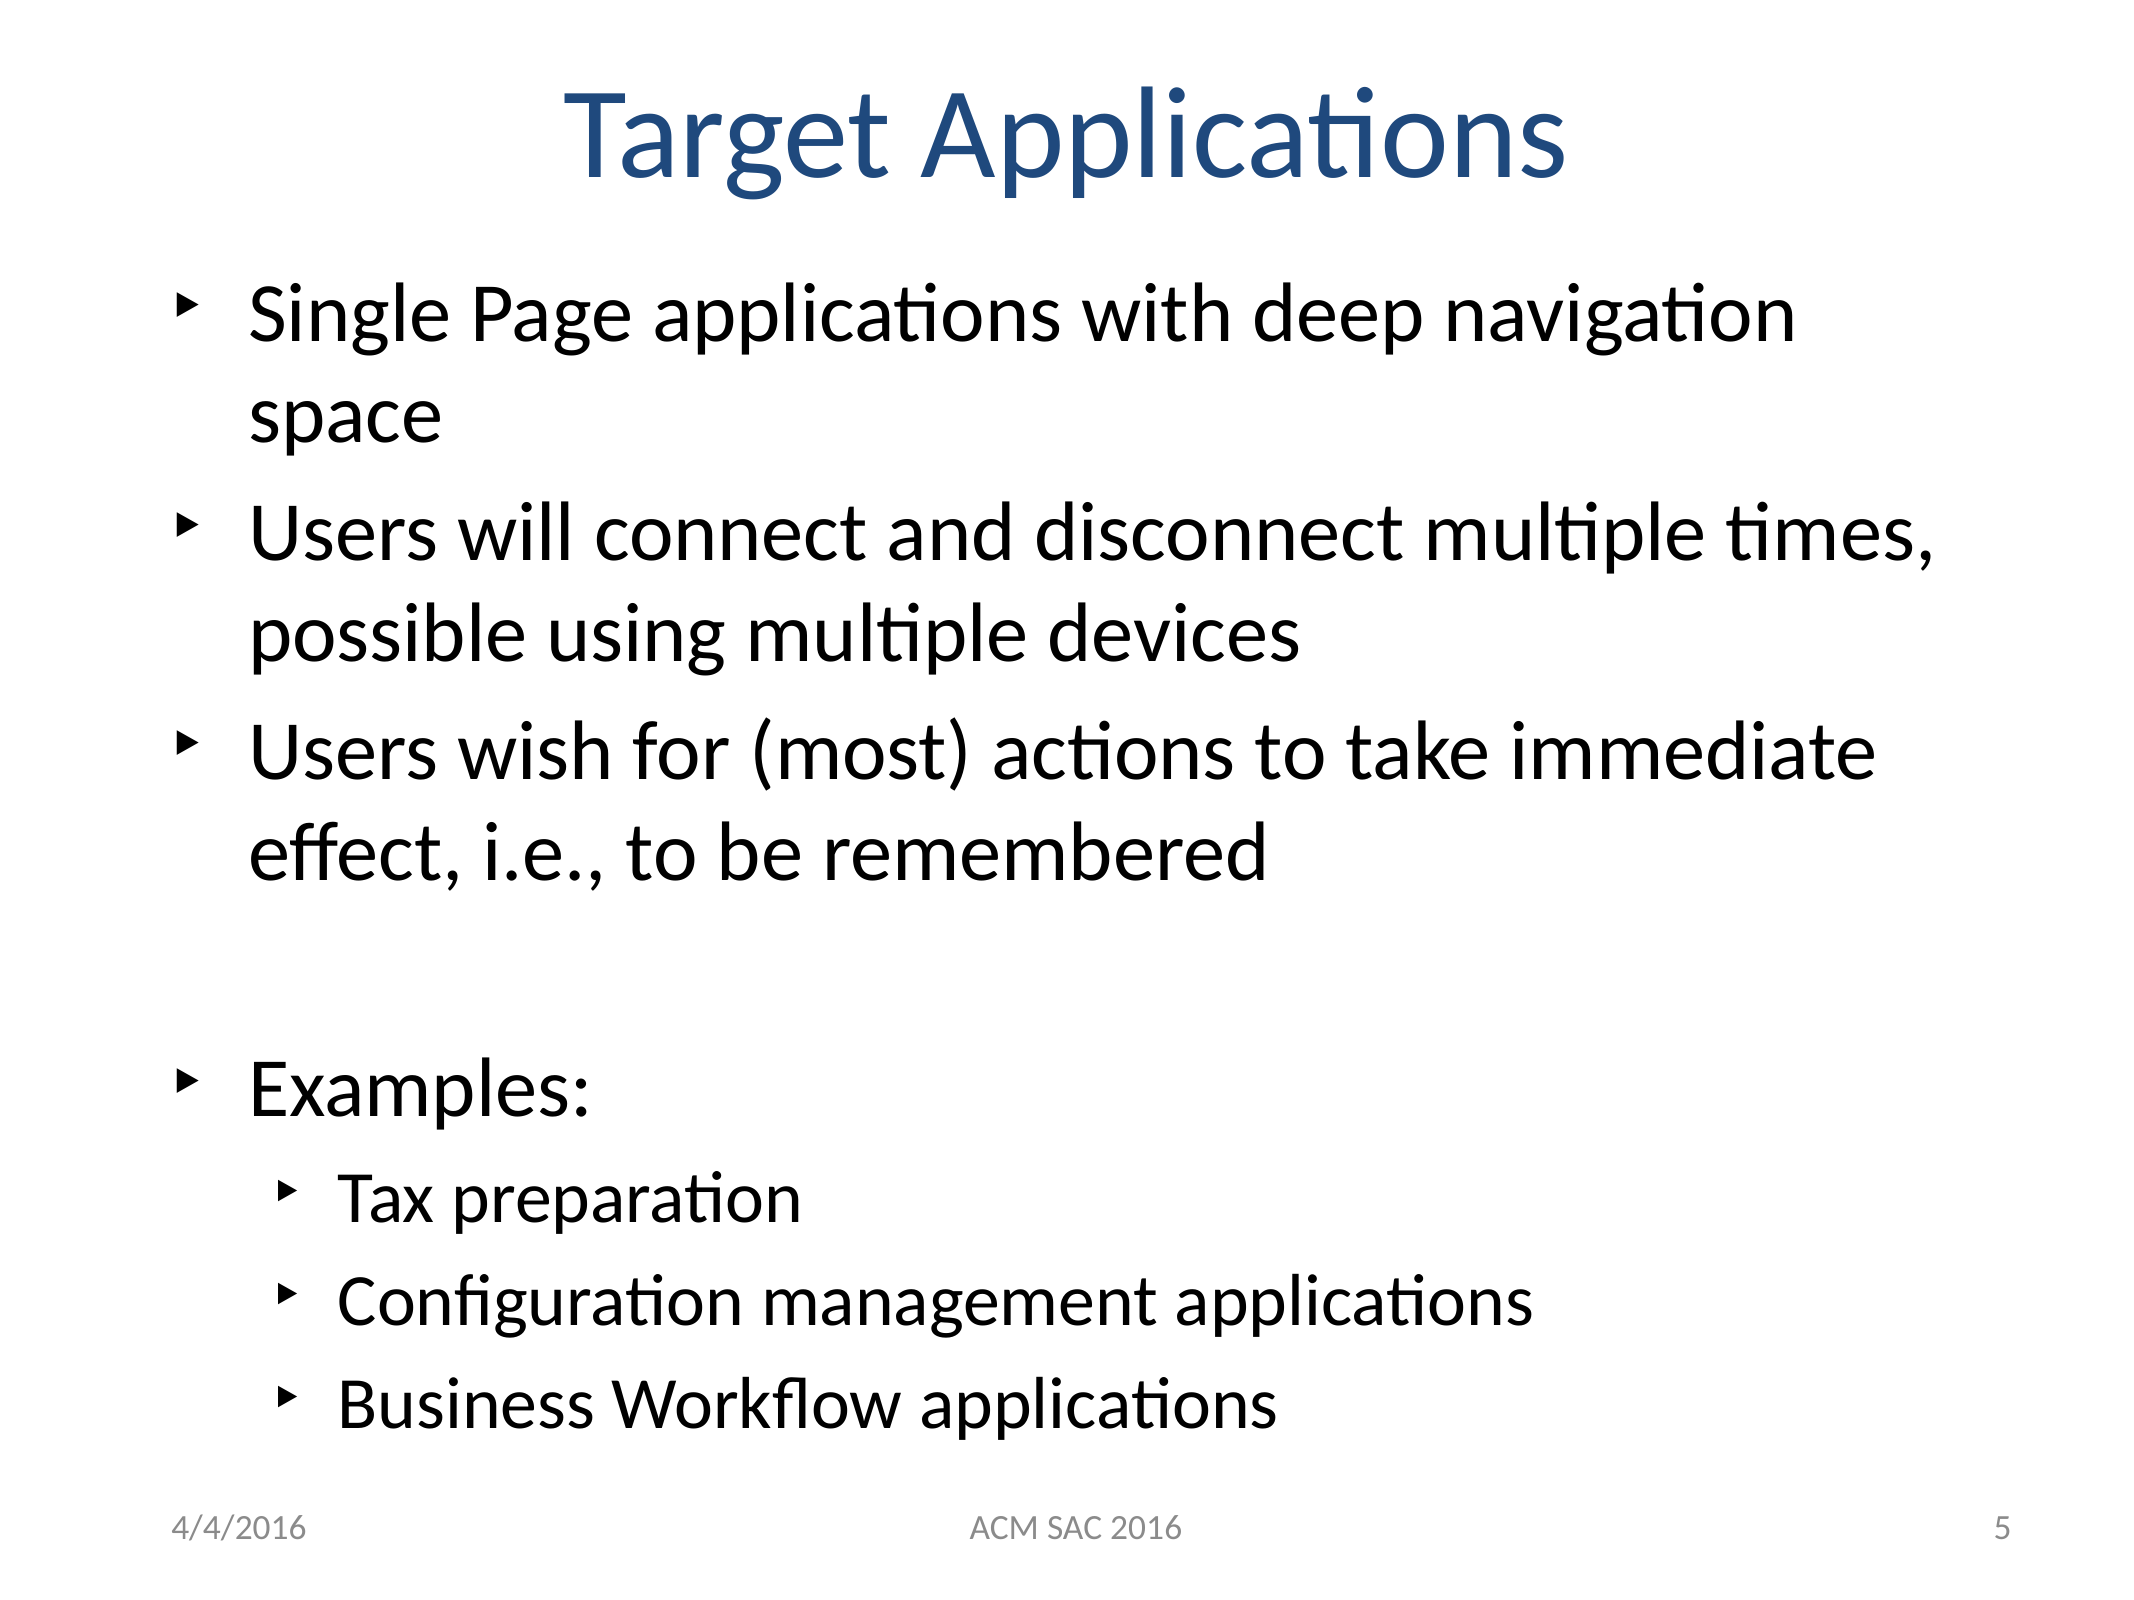

# Target Applications
Single Page applications with deep navigation space
Users will connect and disconnect multiple times, possible using multiple devices
Users wish for (most) actions to take immediate effect, i.e., to be remembered

Examples:
Tax preparation
Configuration management applications
Business Workflow applications
5